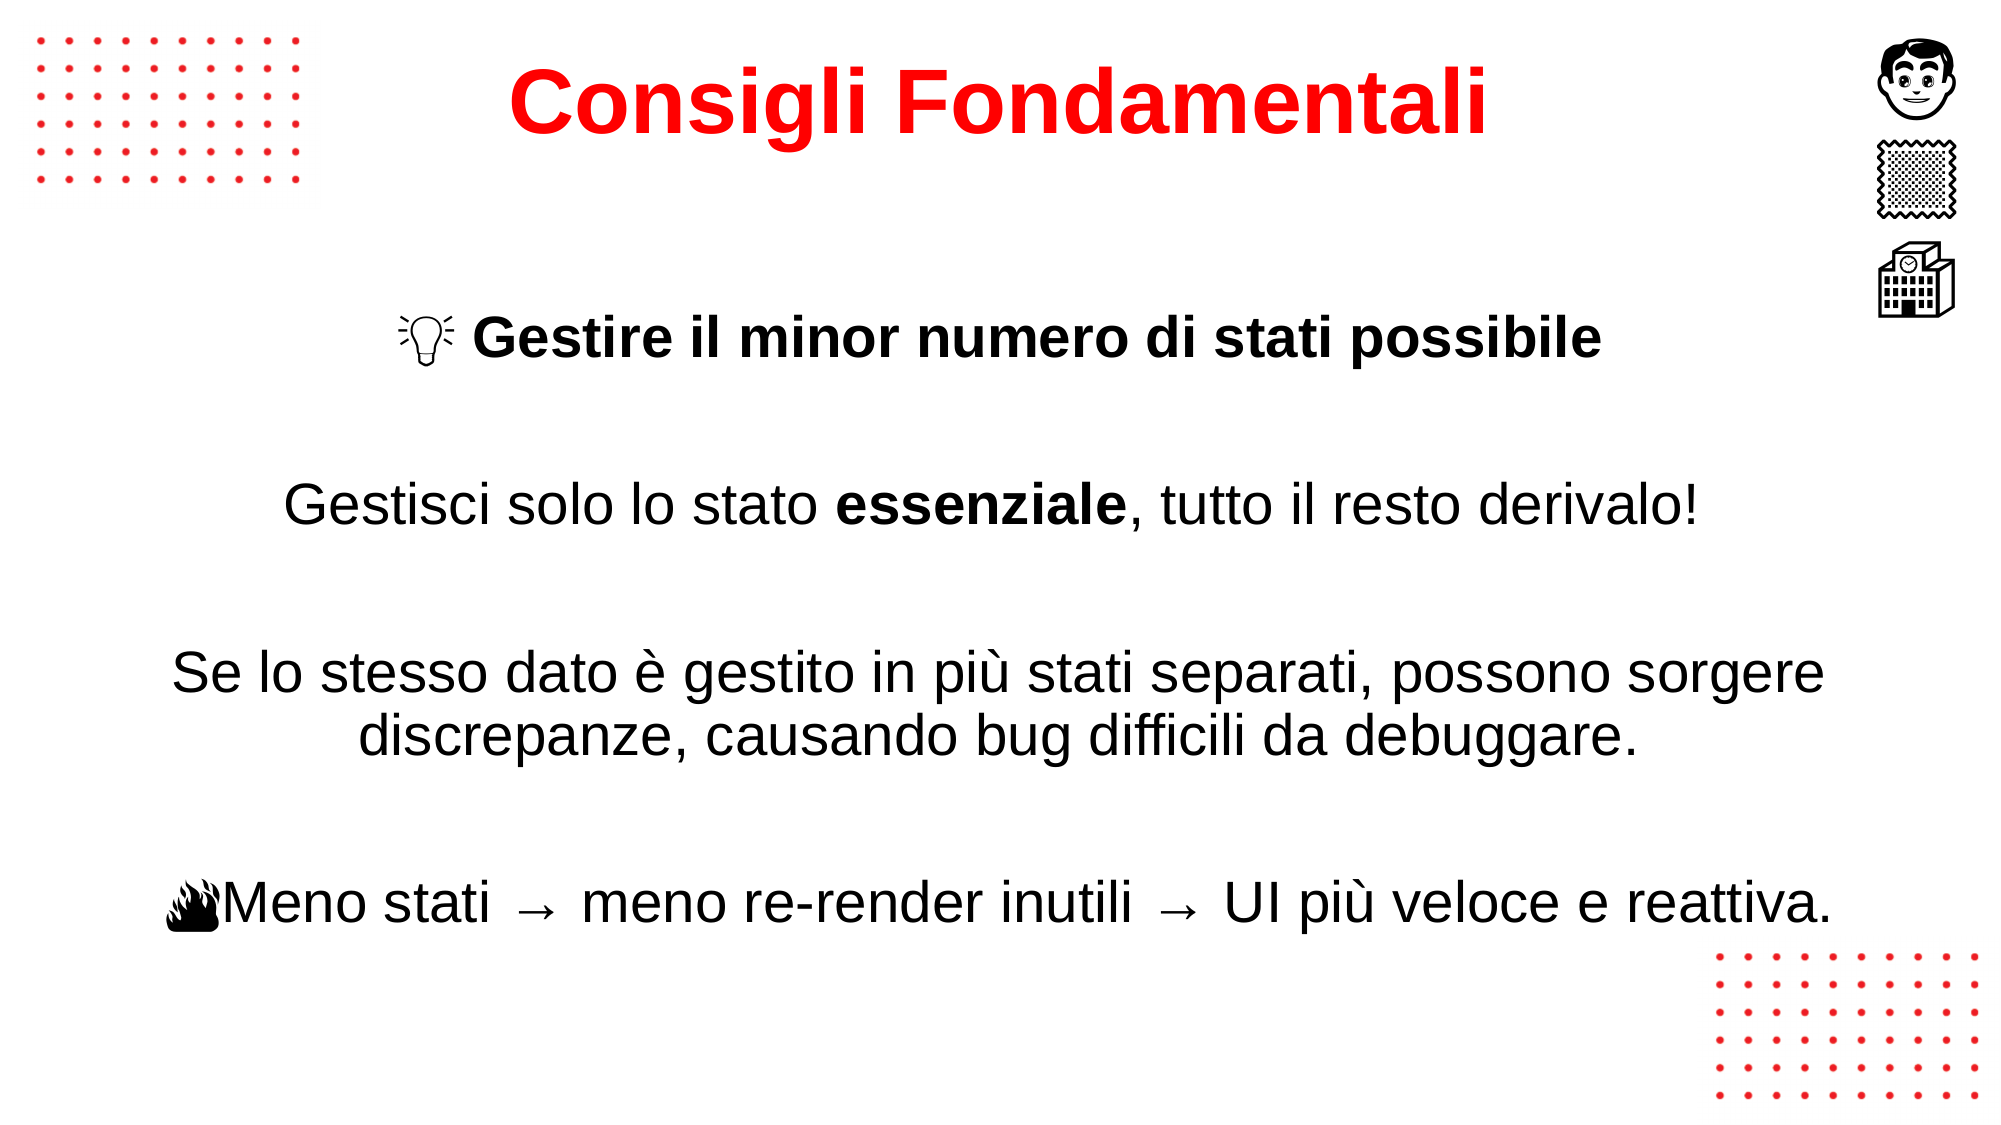

👨🏼‍🏫
# Consigli Fondamentali
💡 Gestire il minor numero di stati possibile

Gestisci solo lo stato essenziale, tutto il resto derivalo!

Se lo stesso dato è gestito in più stati separati, possono sorgere discrepanze, causando bug difficili da debuggare.

🔥Meno stati → meno re-render inutili → UI più veloce e reattiva.